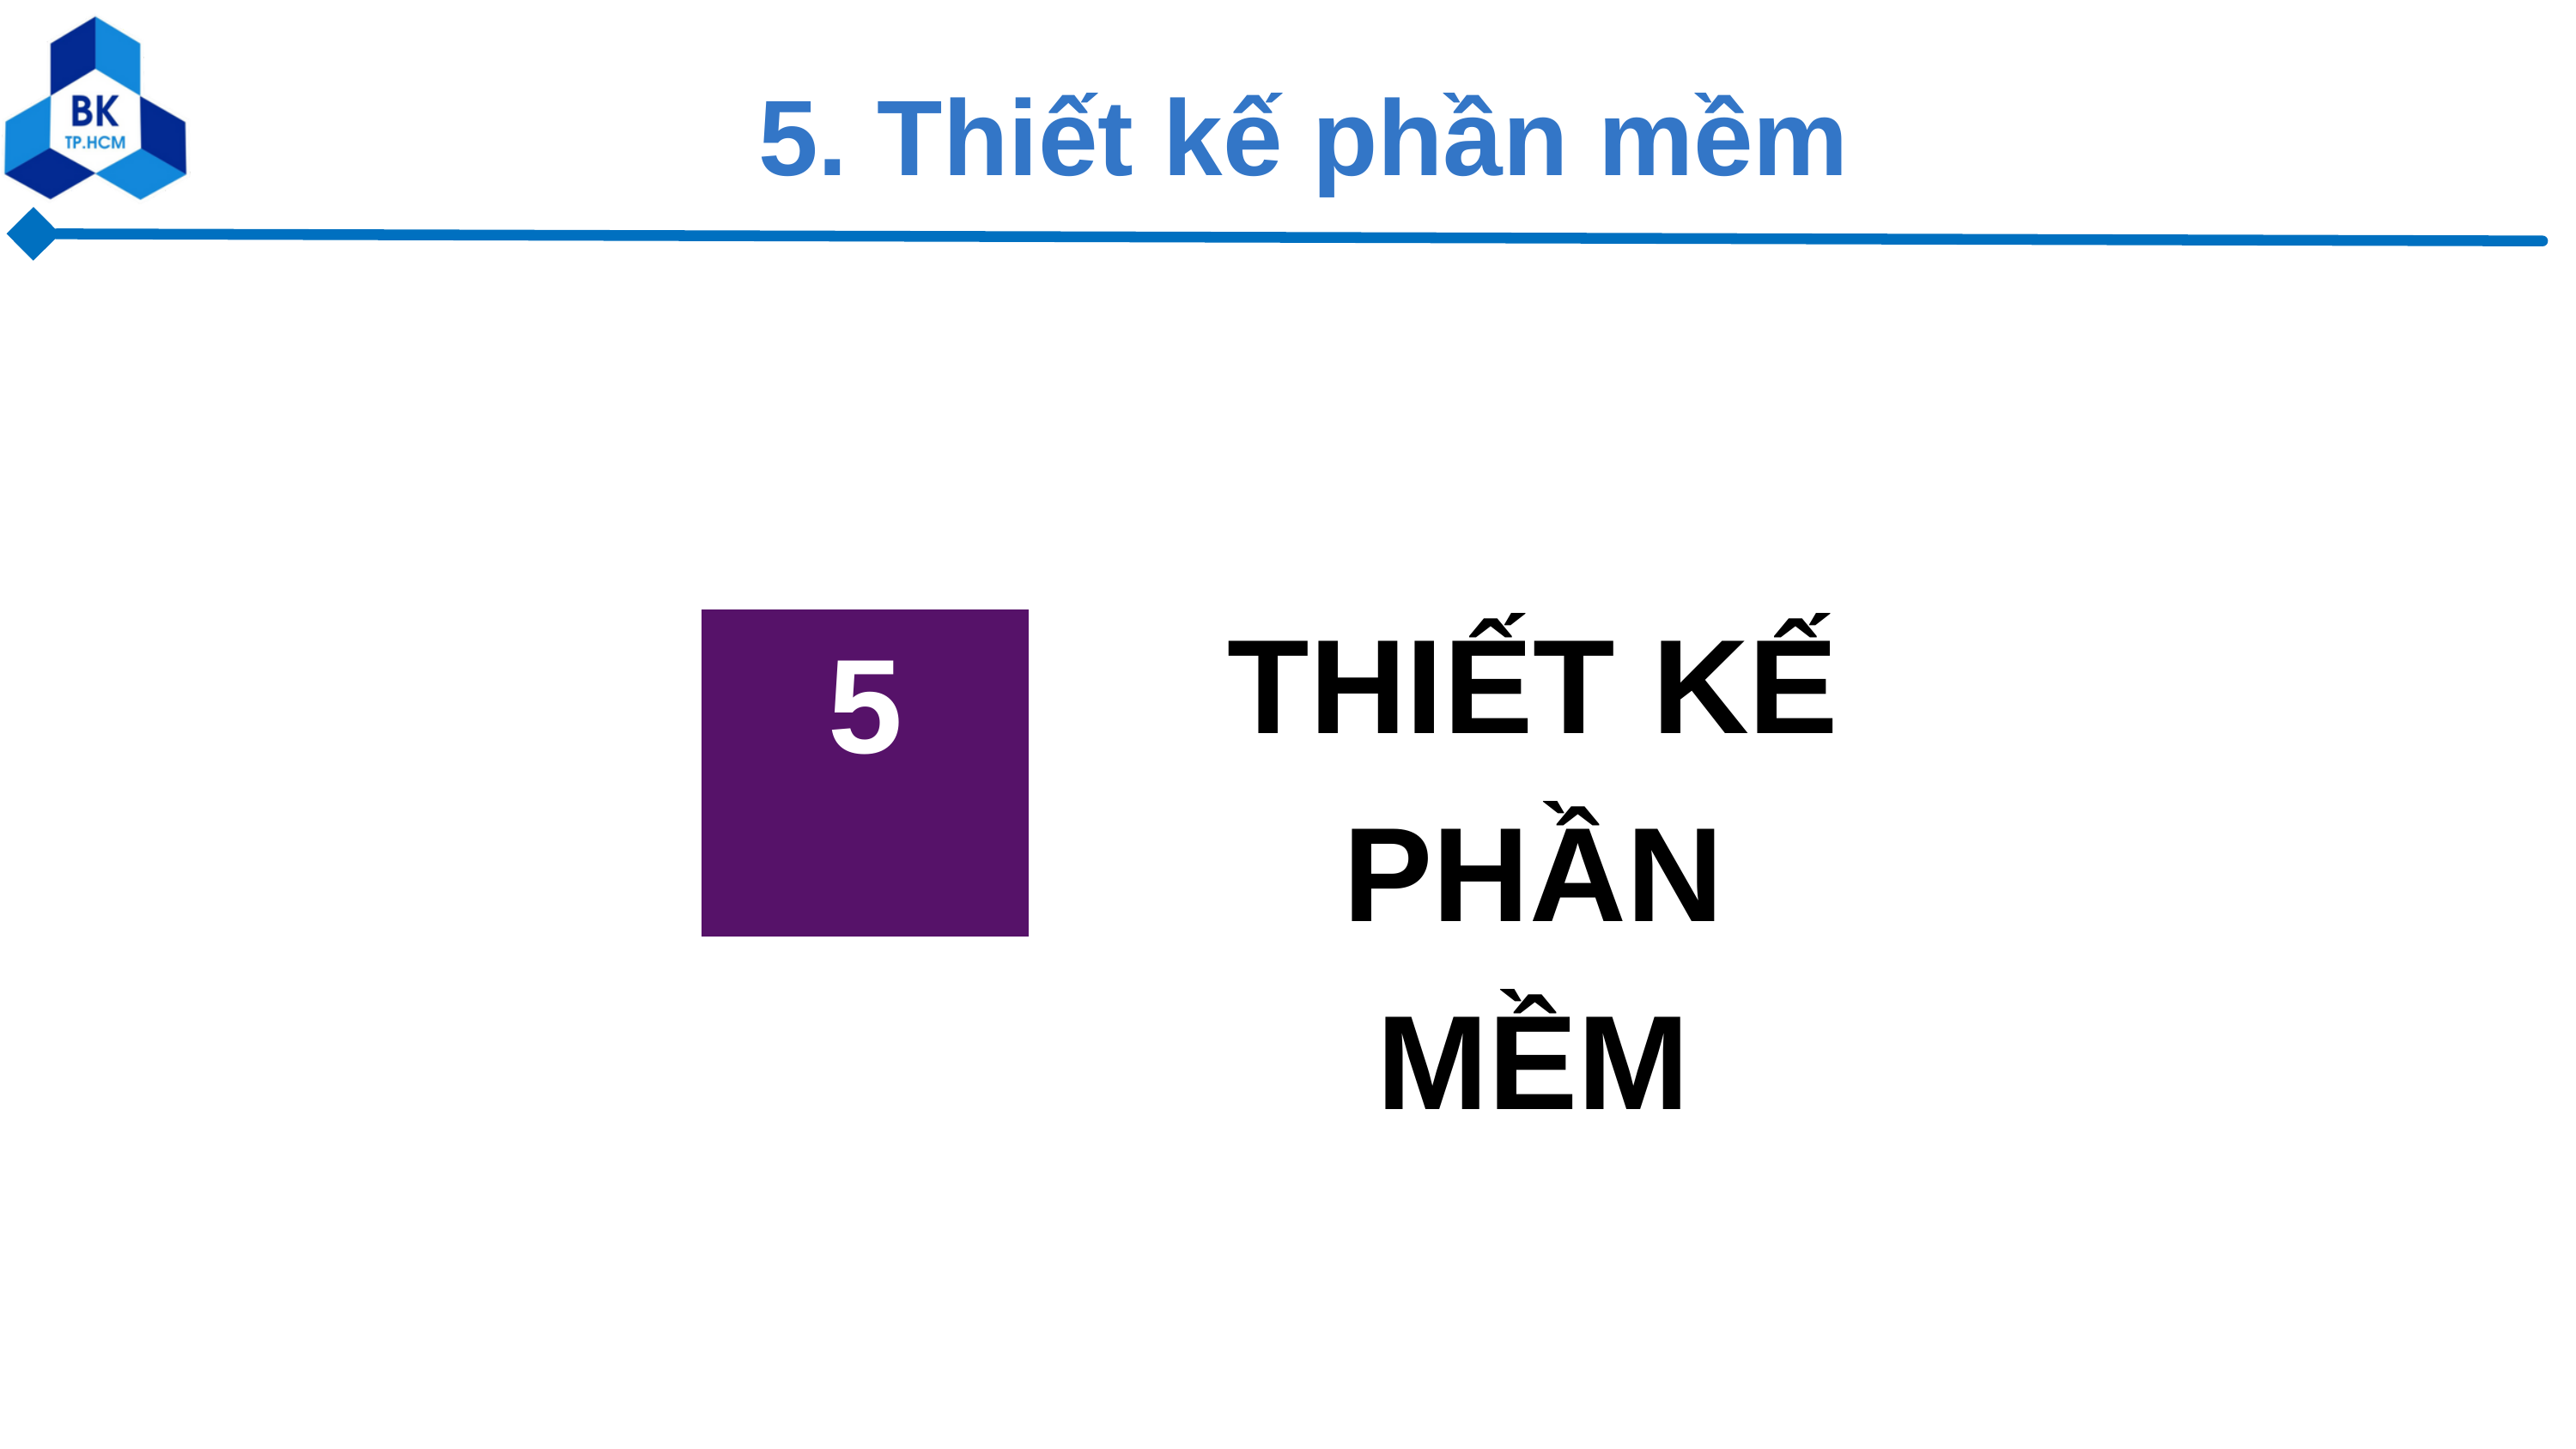

5. Thiết kế phần mềm

THIẾT KẾ
PHẦN MỀM

5